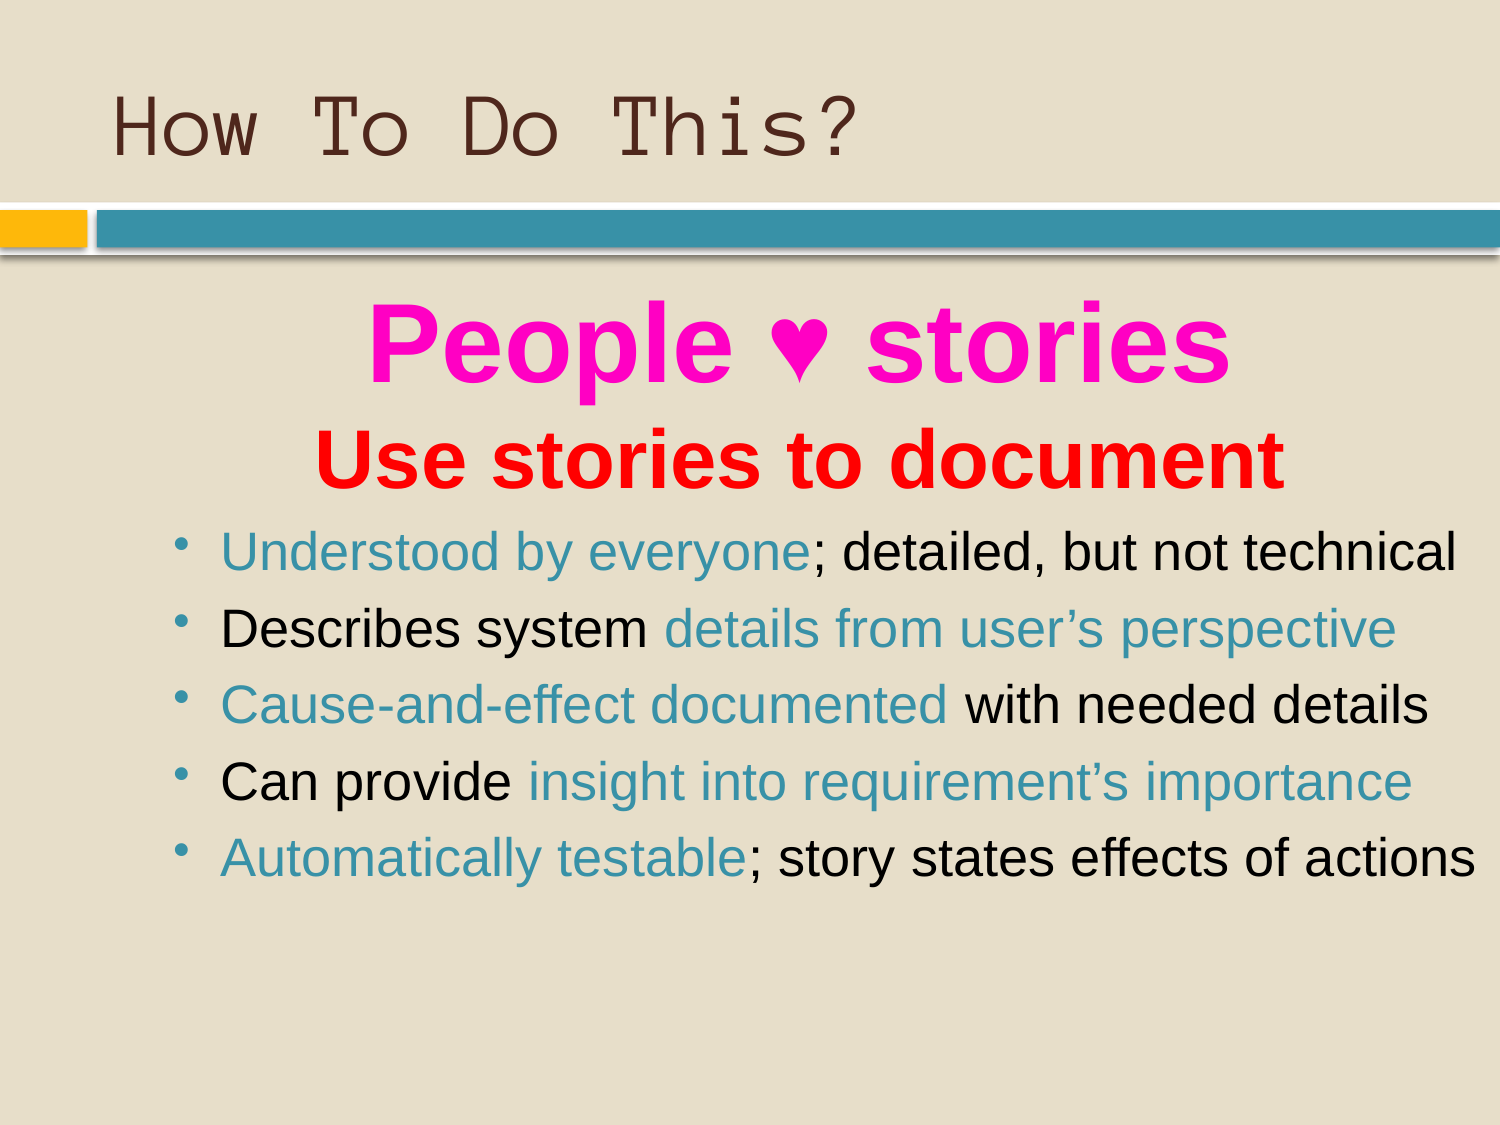

# How To Do This?
People ♥ stories
Use stories to document
Understood by everyone; detailed, but not technical
Describes system details from user’s perspective
Cause-and-effect documented with needed details
Can provide insight into requirement’s importance
Automatically testable; story states effects of actions